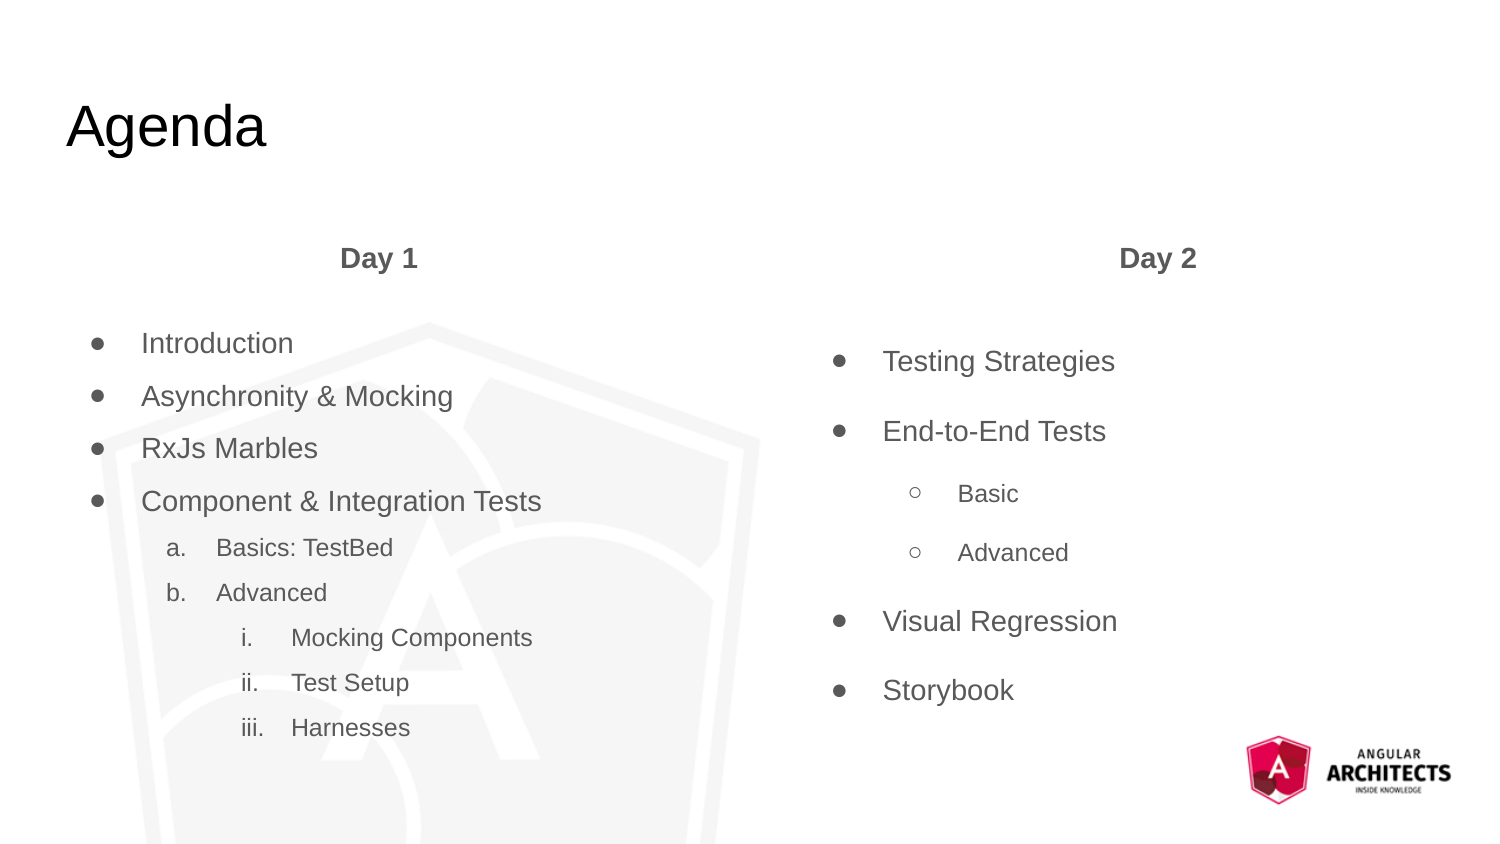

# Agenda
Day 1
Introduction
Asynchronity & Mocking
RxJs Marbles
Component & Integration Tests
Basics: TestBed
Advanced
Mocking Components
Test Setup
Harnesses
Day 2
Testing Strategies
End-to-End Tests
Basic
Advanced
Visual Regression
Storybook